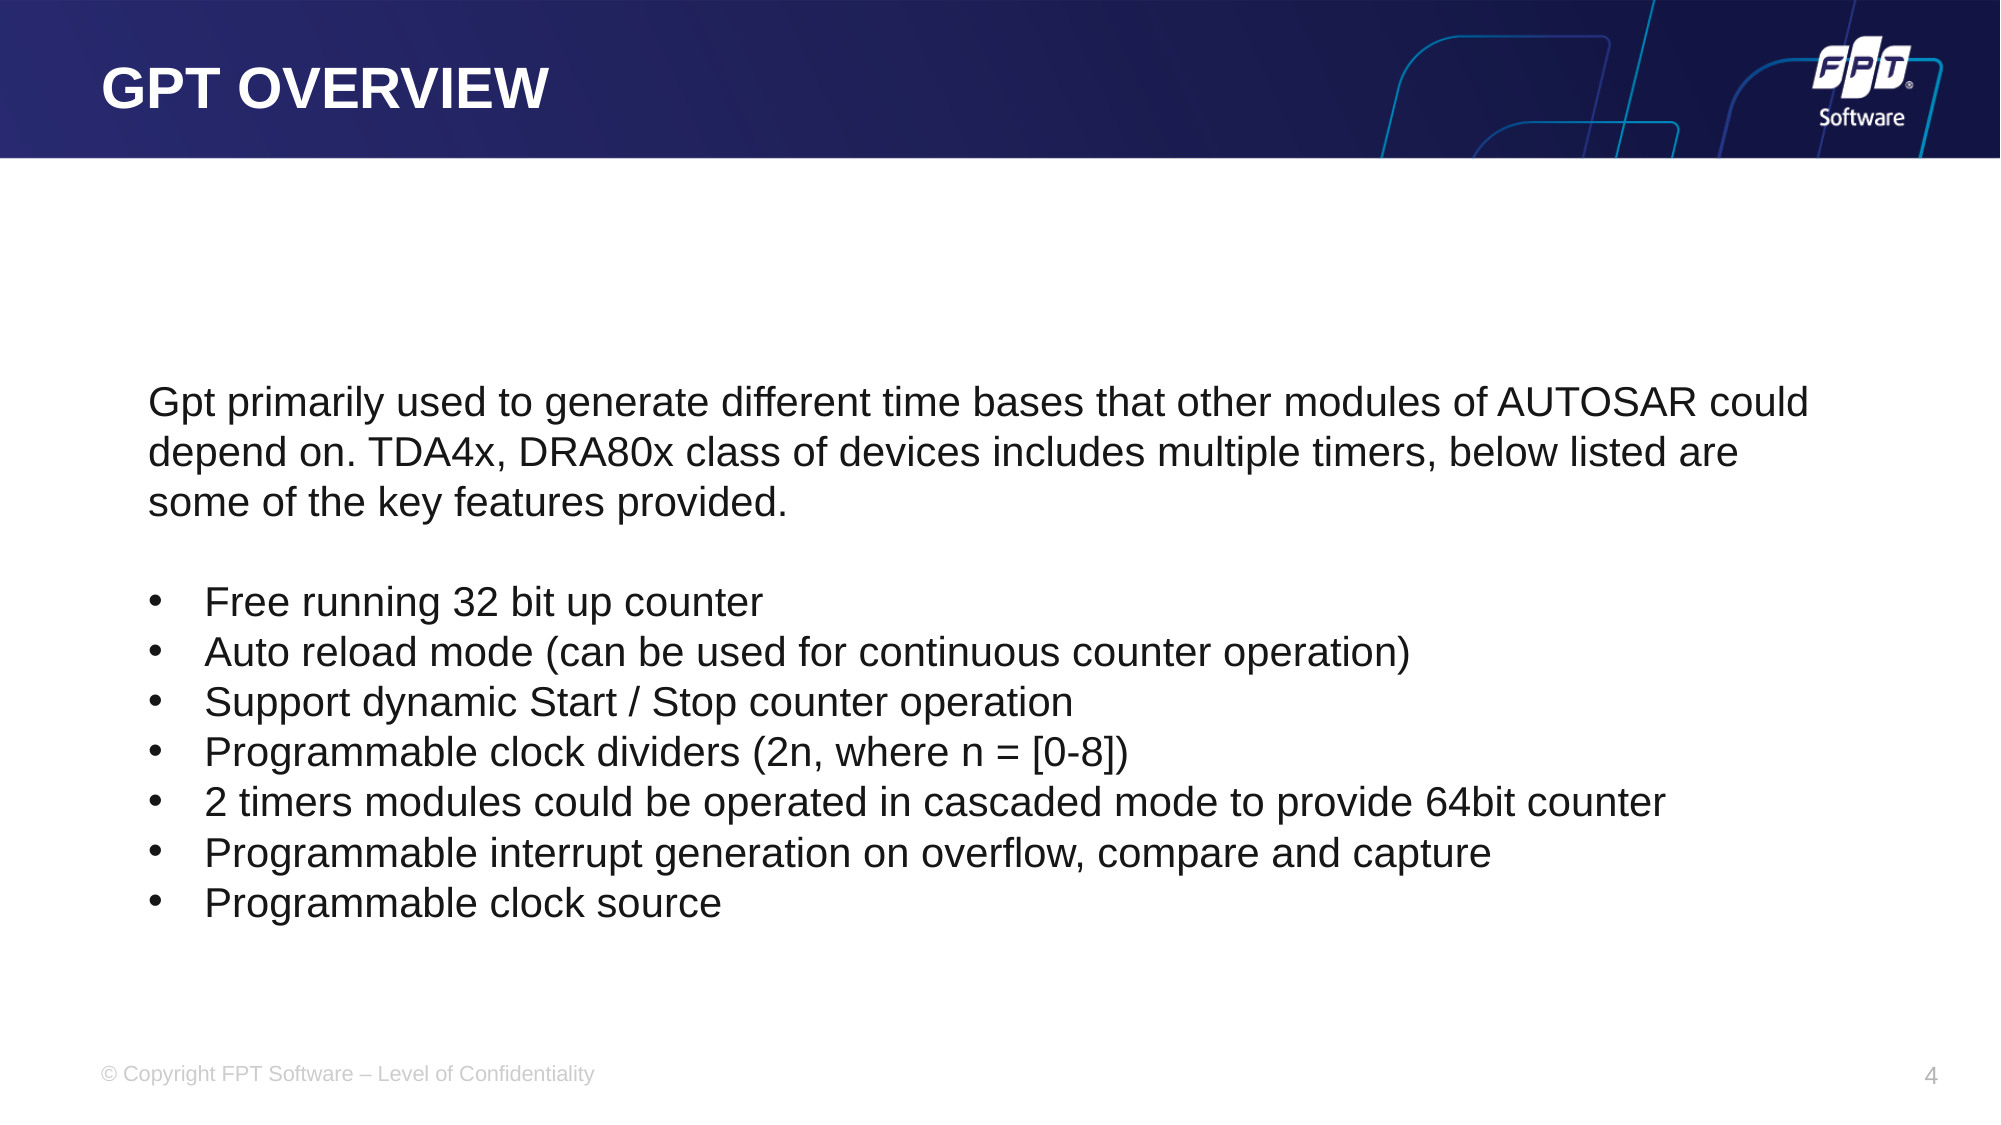

# GPT OVERVIEW

Gpt primarily used to generate different time bases that other modules of AUTOSAR could depend on. TDA4x, DRA80x class of devices includes multiple timers, below listed are some of the key features provided.

Free running 32 bit up counter
Auto reload mode (can be used for continuous counter operation)
Support dynamic Start / Stop counter operation
Programmable clock dividers (2n, where n = [0-8])
2 timers modules could be operated in cascaded mode to provide 64bit counter
Programmable interrupt generation on overflow, compare and capture
Programmable clock source
4